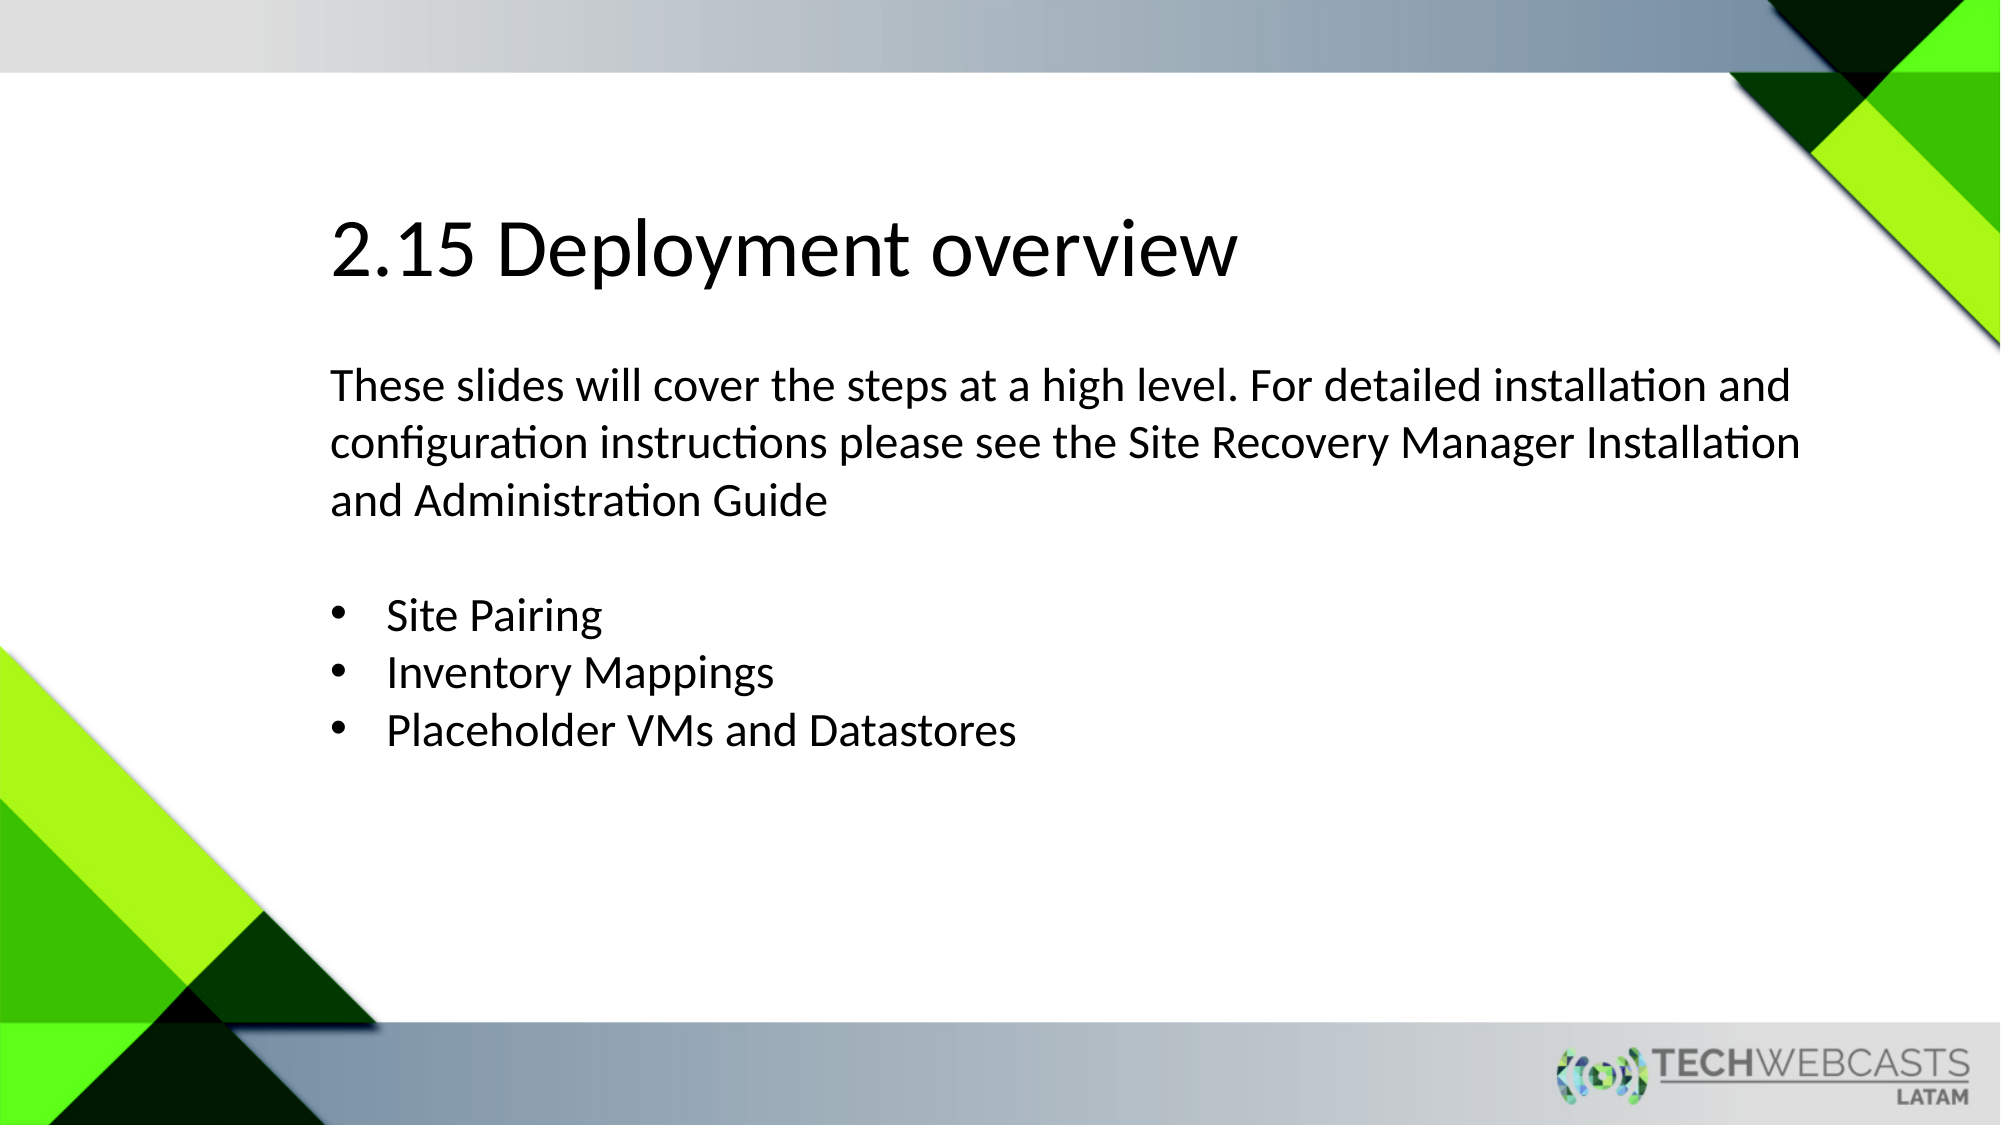

2.15 Deployment overview

These slides will cover the steps at a high level. For detailed installation and configuration instructions please see the Site Recovery Manager Installation and Administration Guide

Site Pairing
Inventory Mappings
Placeholder VMs and Datastores